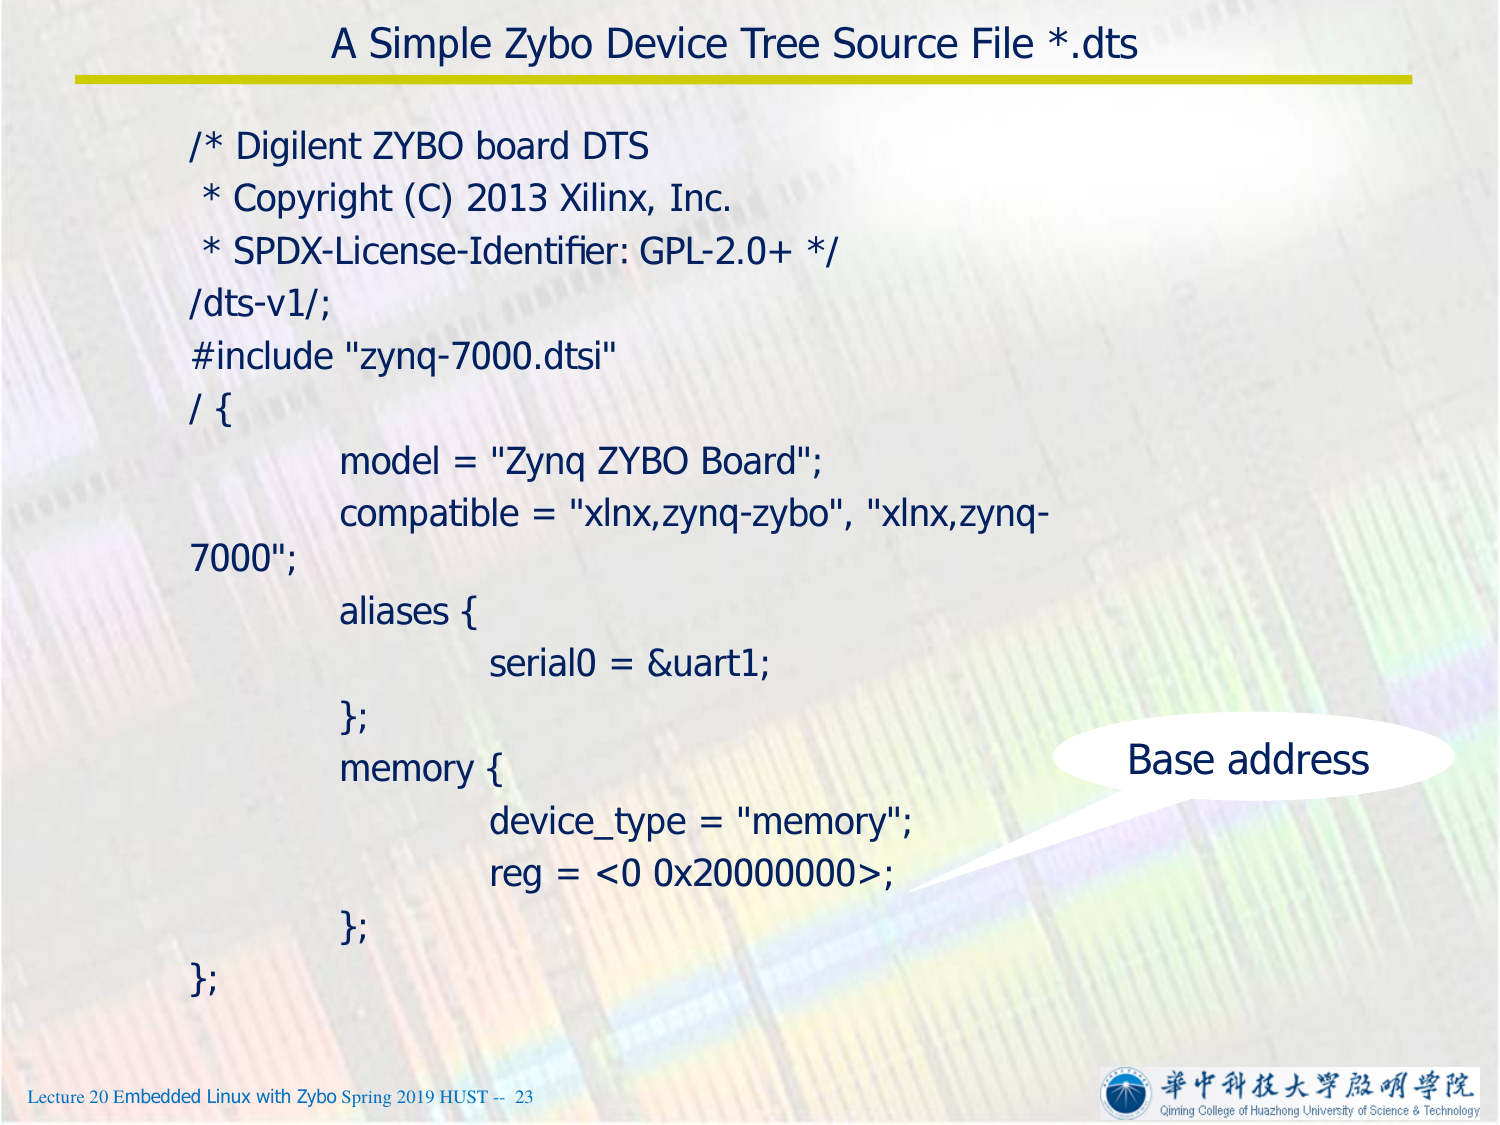

# A Simple Zybo Device Tree Source File *.dts

/* Digilent ZYBO board DTS
 * Copyright (C) 2013 Xilinx, Inc.
 * SPDX-License-Identifier:	GPL-2.0+ */
/dts-v1/;
#include "zynq-7000.dtsi"
/ {
	model = "Zynq ZYBO Board";
	compatible = "xlnx,zynq-zybo", "xlnx,zynq-7000";
	aliases {
		serial0 = &uart1;
	};
	memory {
		device_type = "memory";
		reg = <0 0x20000000>;
	};
};
Base address